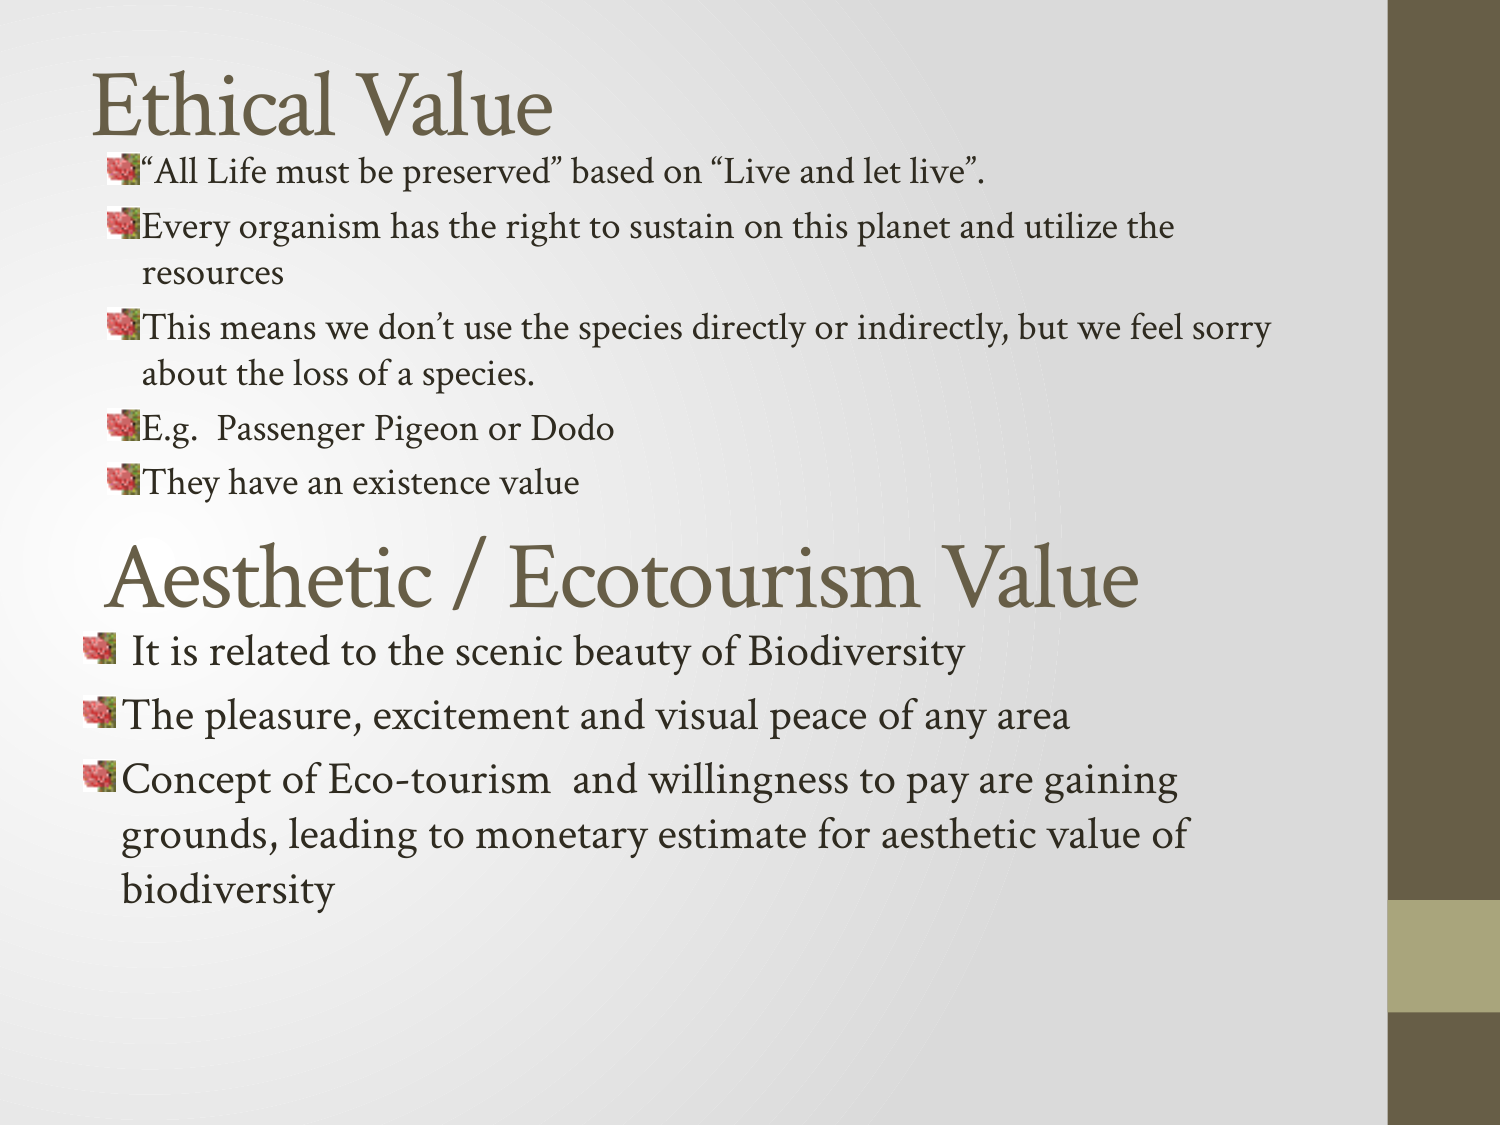

# Ethical Value
“All Life must be preserved” based on “Live and let live”.
Every organism has the right to sustain on this planet and utilize the resources
This means we don’t use the species directly or indirectly, but we feel sorry about the loss of a species.
E.g.  Passenger Pigeon or Dodo
They have an existence value
Aesthetic / Ecotourism Value
 It is related to the scenic beauty of Biodiversity
The pleasure, excitement and visual peace of any area
Concept of Eco-tourism  and willingness to pay are gaining grounds, leading to monetary estimate for aesthetic value of biodiversity